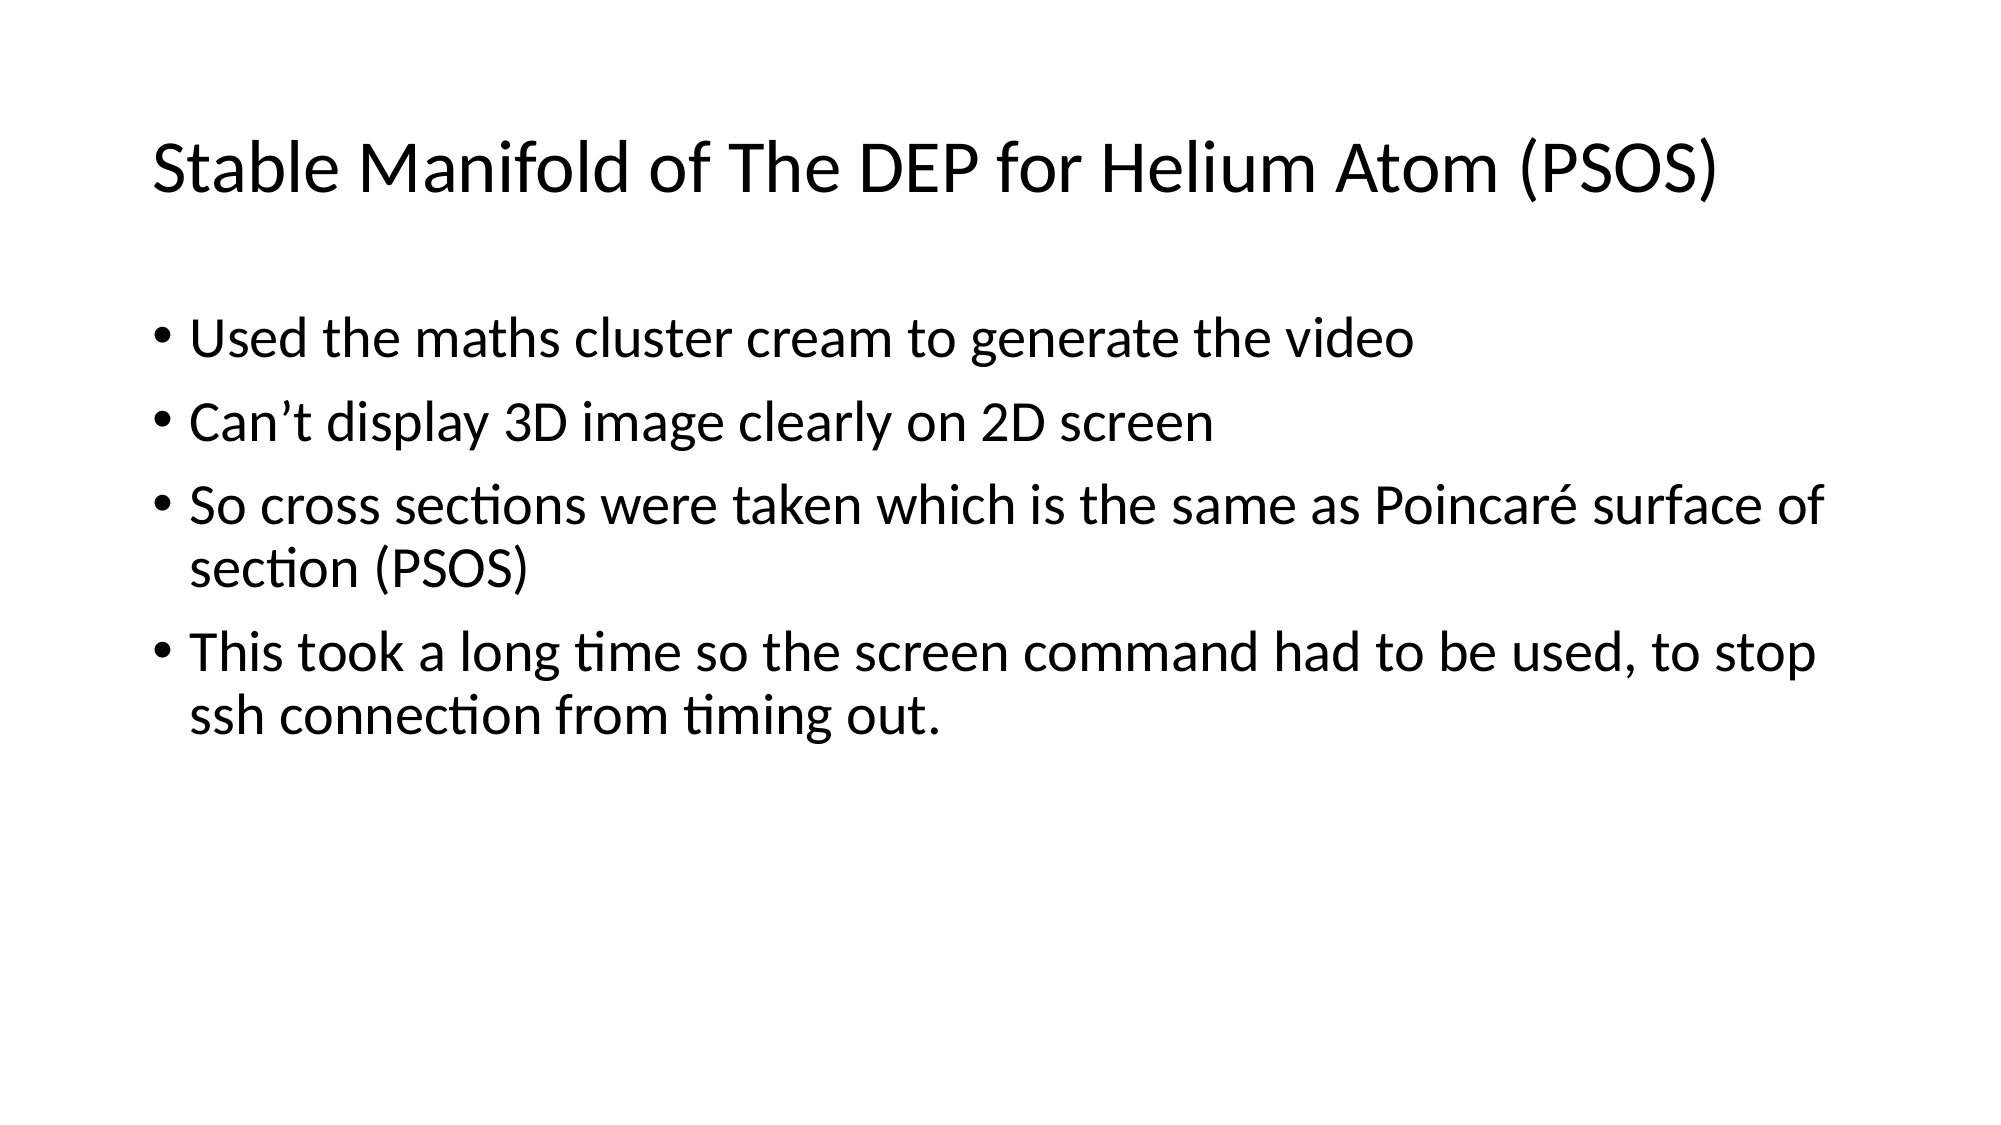

# Stable Manifold of The DEP for Helium Atom (PSOS)
Used the maths cluster cream to generate the video
Can’t display 3D image clearly on 2D screen
So cross sections were taken which is the same as Poincaré surface of section (PSOS)
This took a long time so the screen command had to be used, to stop ssh connection from timing out.